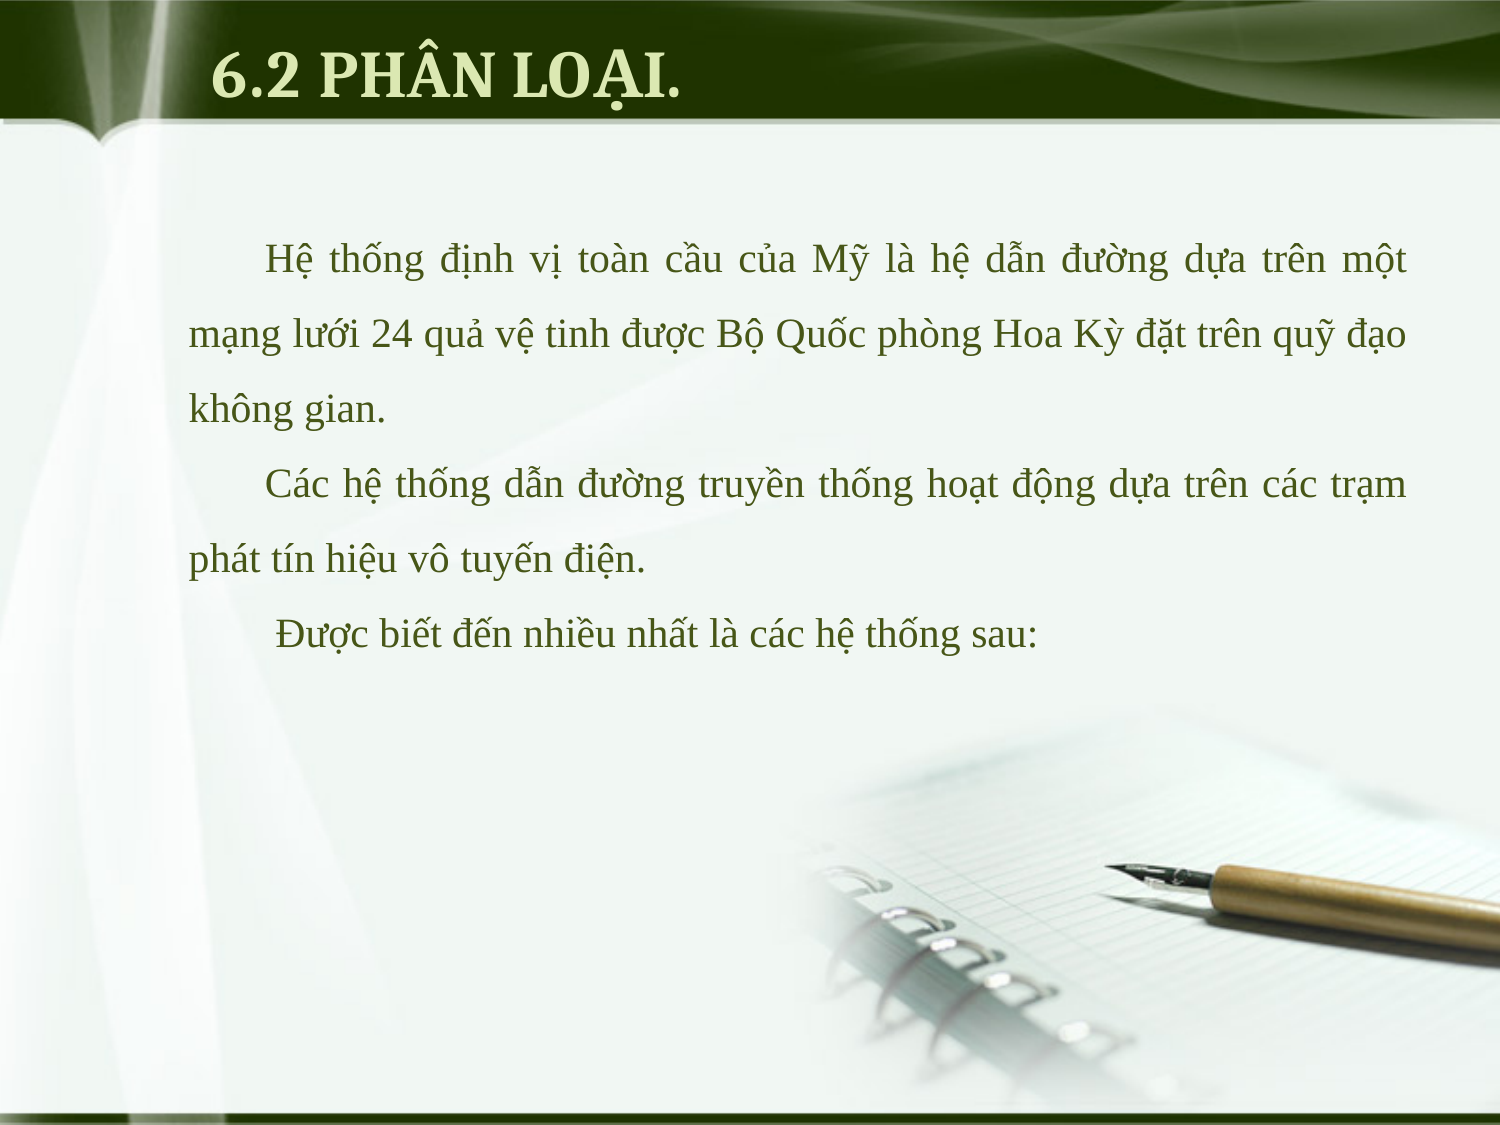

# 6.2 PHÂN LOẠI.
Hệ thống định vị toàn cầu của Mỹ là hệ dẫn đường dựa trên một mạng lưới 24 quả vệ tinh được Bộ Quốc phòng Hoa Kỳ đặt trên quỹ đạo không gian.
Các hệ thống dẫn đường truyền thống hoạt động dựa trên các trạm phát tín hiệu vô tuyến điện.
 Được biết đến nhiều nhất là các hệ thống sau: